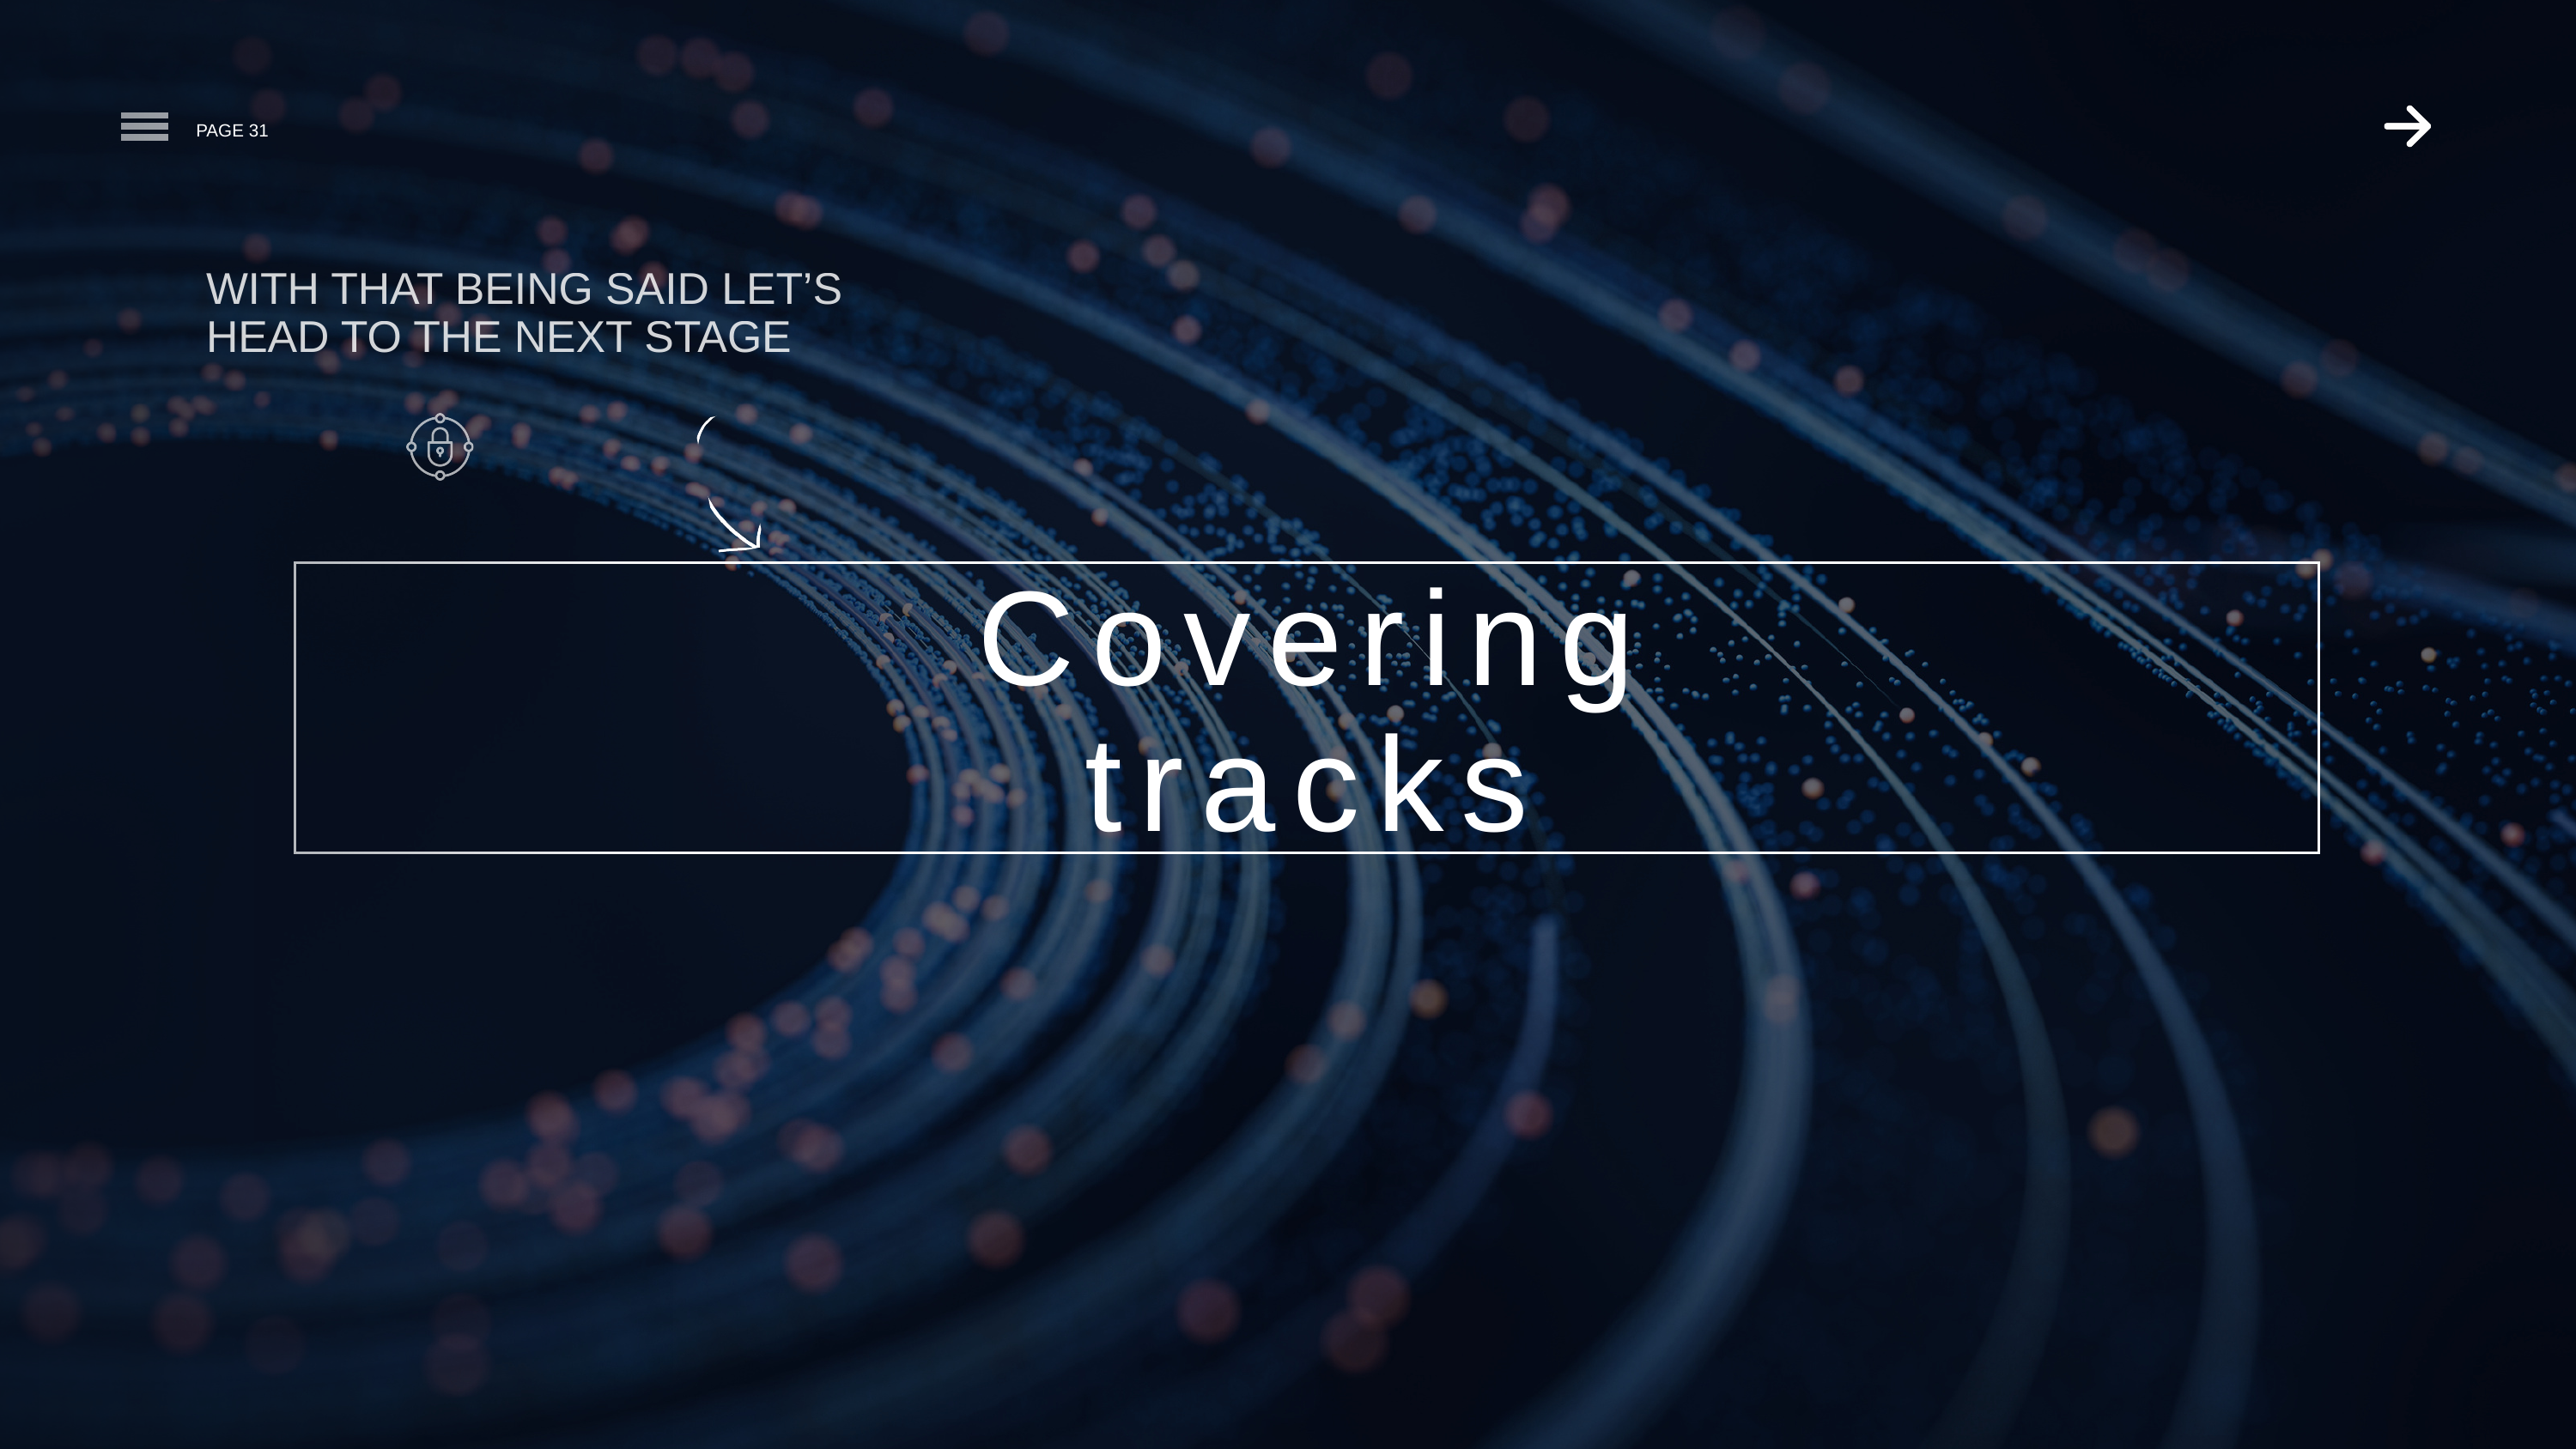

WITH THAT BEING SAID LET’S HEAD TO THE NEXT STAGE

PAGE 31

Covering
tracks